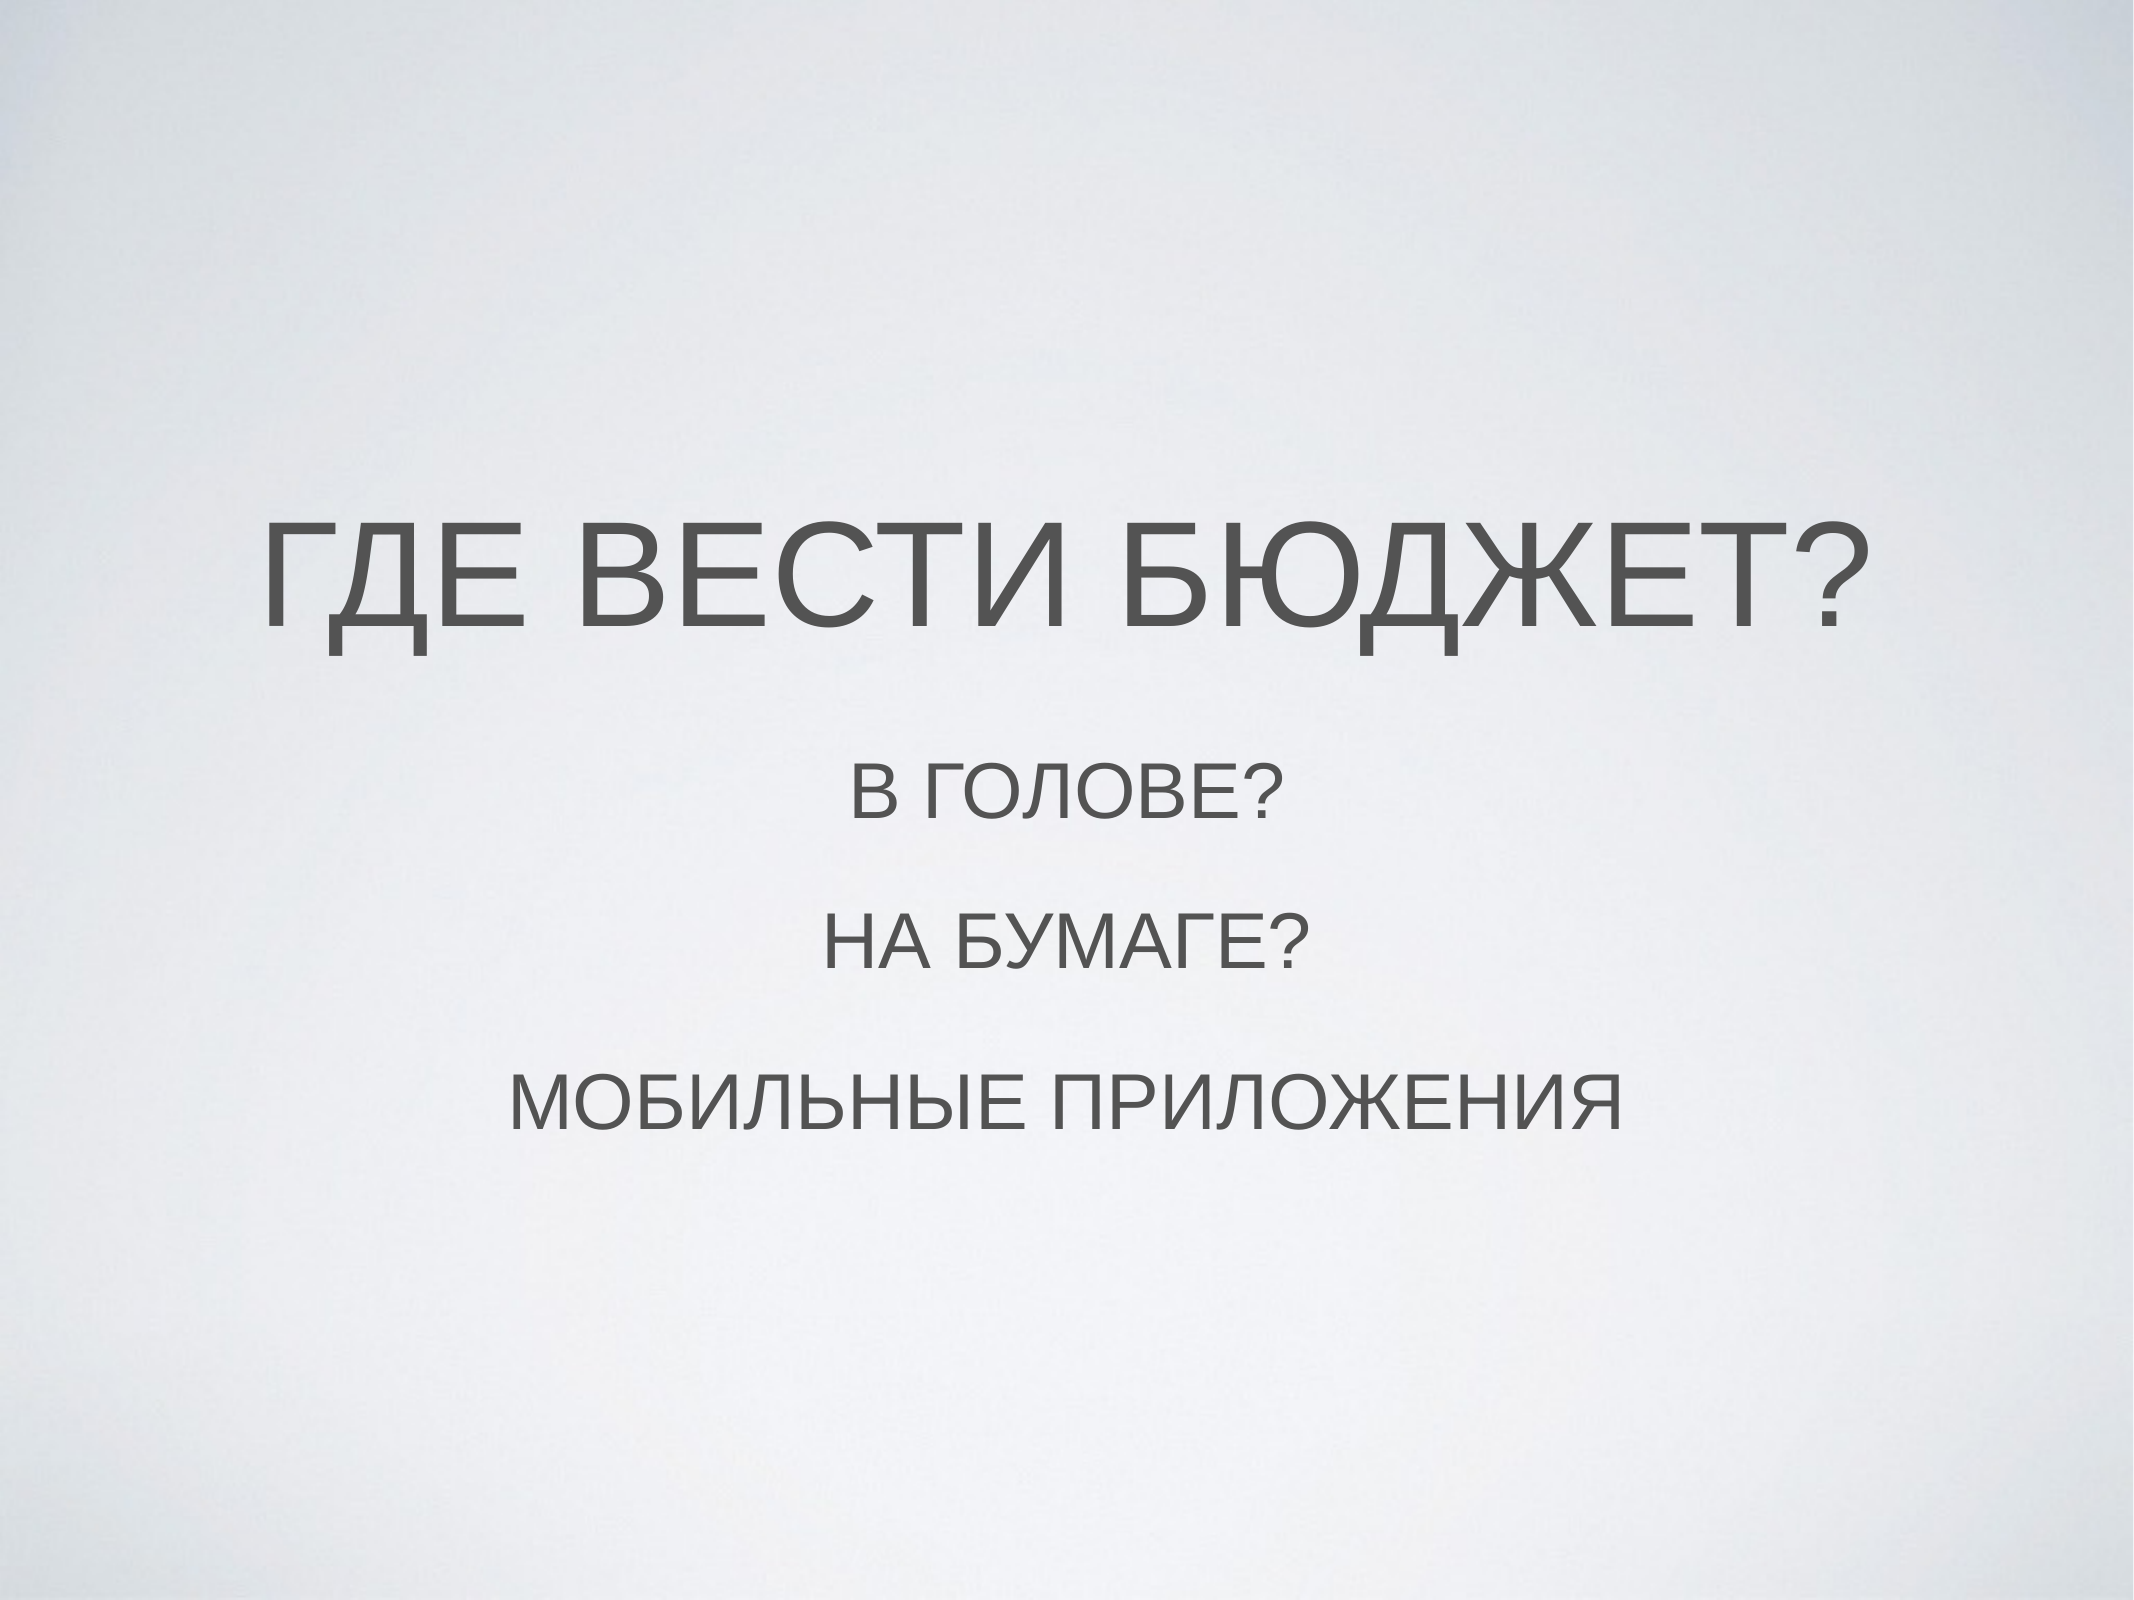

# Где вести бюджет?
В ГОЛОВЕ?
НА БУМАГЕ?
МОБИЛЬНЫЕ ПРИЛОЖЕНИЯ